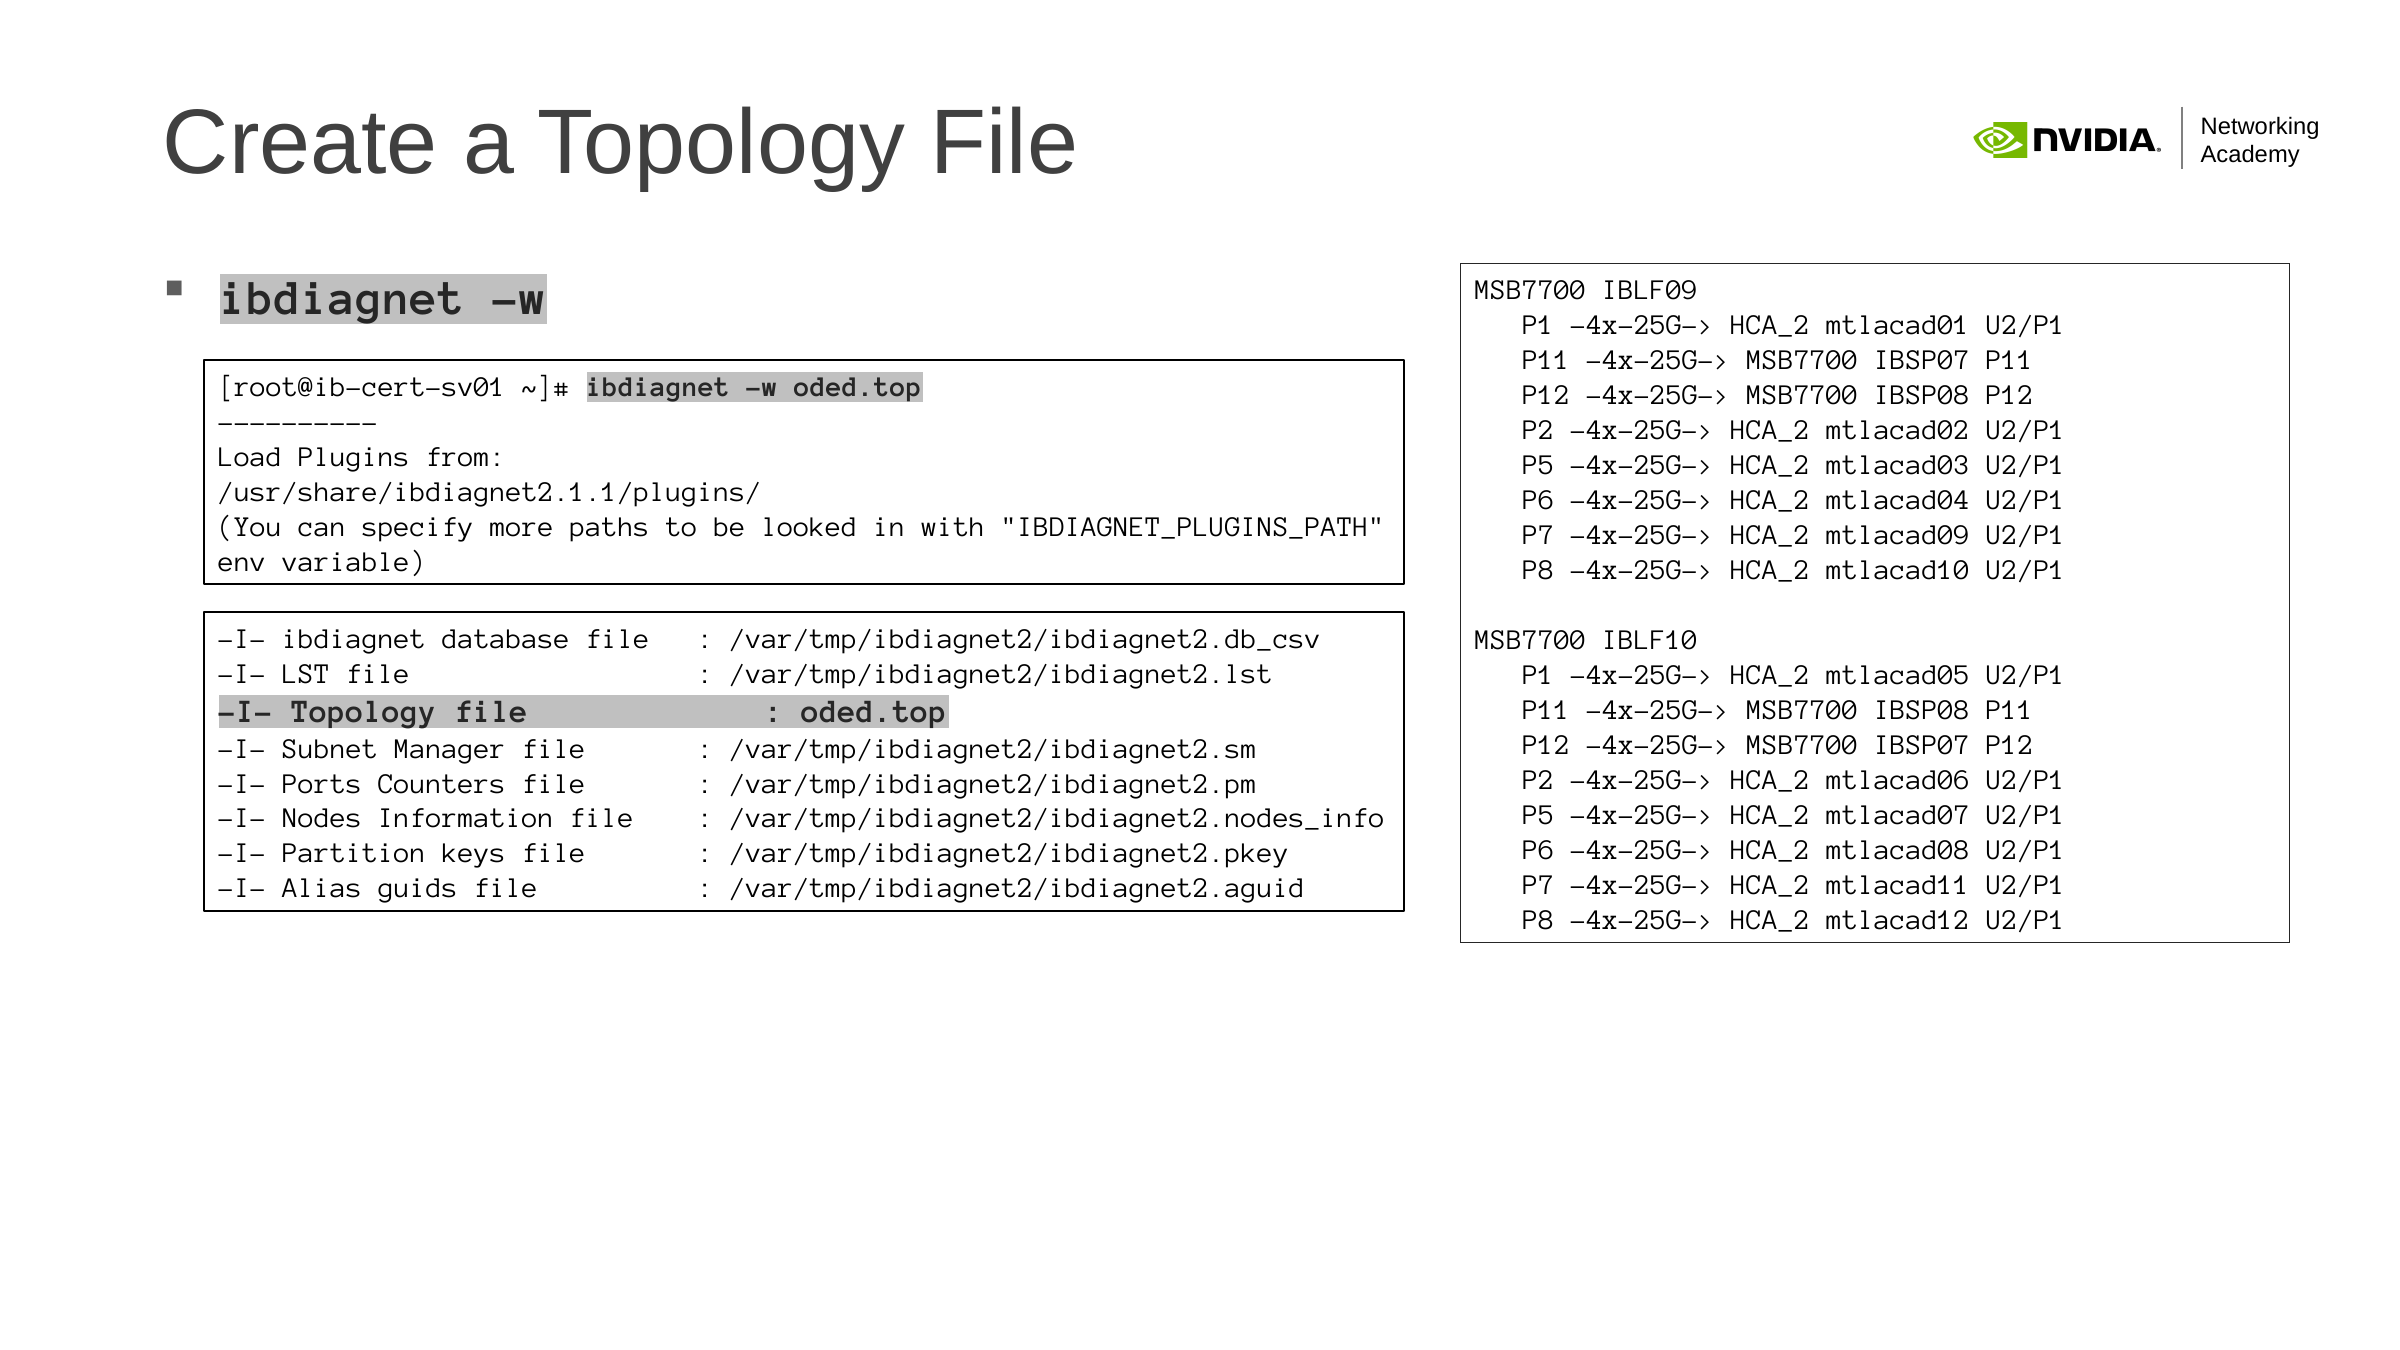

# Create a Topology File
ibdiagnet -w
MSB7700 IBLF09
   P1 -4x-25G-> HCA_2 mtlacad01 U2/P1
   P11 -4x-25G-> MSB7700 IBSP07 P11
   P12 -4x-25G-> MSB7700 IBSP08 P12
   P2 -4x-25G-> HCA_2 mtlacad02 U2/P1
   P5 -4x-25G-> HCA_2 mtlacad03 U2/P1
   P6 -4x-25G-> HCA_2 mtlacad04 U2/P1
   P7 -4x-25G-> HCA_2 mtlacad09 U2/P1
   P8 -4x-25G-> HCA_2 mtlacad10 U2/P1

MSB7700 IBLF10
   P1 -4x-25G-> HCA_2 mtlacad05 U2/P1
   P11 -4x-25G-> MSB7700 IBSP08 P11
   P12 -4x-25G-> MSB7700 IBSP07 P12
   P2 -4x-25G-> HCA_2 mtlacad06 U2/P1
   P5 -4x-25G-> HCA_2 mtlacad07 U2/P1
   P6 -4x-25G-> HCA_2 mtlacad08 U2/P1
   P7 -4x-25G-> HCA_2 mtlacad11 U2/P1
   P8 -4x-25G-> HCA_2 mtlacad12 U2/P1
[root@ib-cert-sv01 ~]# ibdiagnet -w oded.top
----------
Load Plugins from:
/usr/share/ibdiagnet2.1.1/plugins/
(You can specify more paths to be looked in with "IBDIAGNET_PLUGINS_PATH" env variable)
-I- ibdiagnet database file   : /var/tmp/ibdiagnet2/ibdiagnet2.db_csv
-I- LST file                  : /var/tmp/ibdiagnet2/ibdiagnet2.lst
-I- Topology file             : oded.top
-I- Subnet Manager file       : /var/tmp/ibdiagnet2/ibdiagnet2.sm
-I- Ports Counters file       : /var/tmp/ibdiagnet2/ibdiagnet2.pm
-I- Nodes Information file    : /var/tmp/ibdiagnet2/ibdiagnet2.nodes_info
-I- Partition keys file       : /var/tmp/ibdiagnet2/ibdiagnet2.pkey
-I- Alias guids file          : /var/tmp/ibdiagnet2/ibdiagnet2.aguid